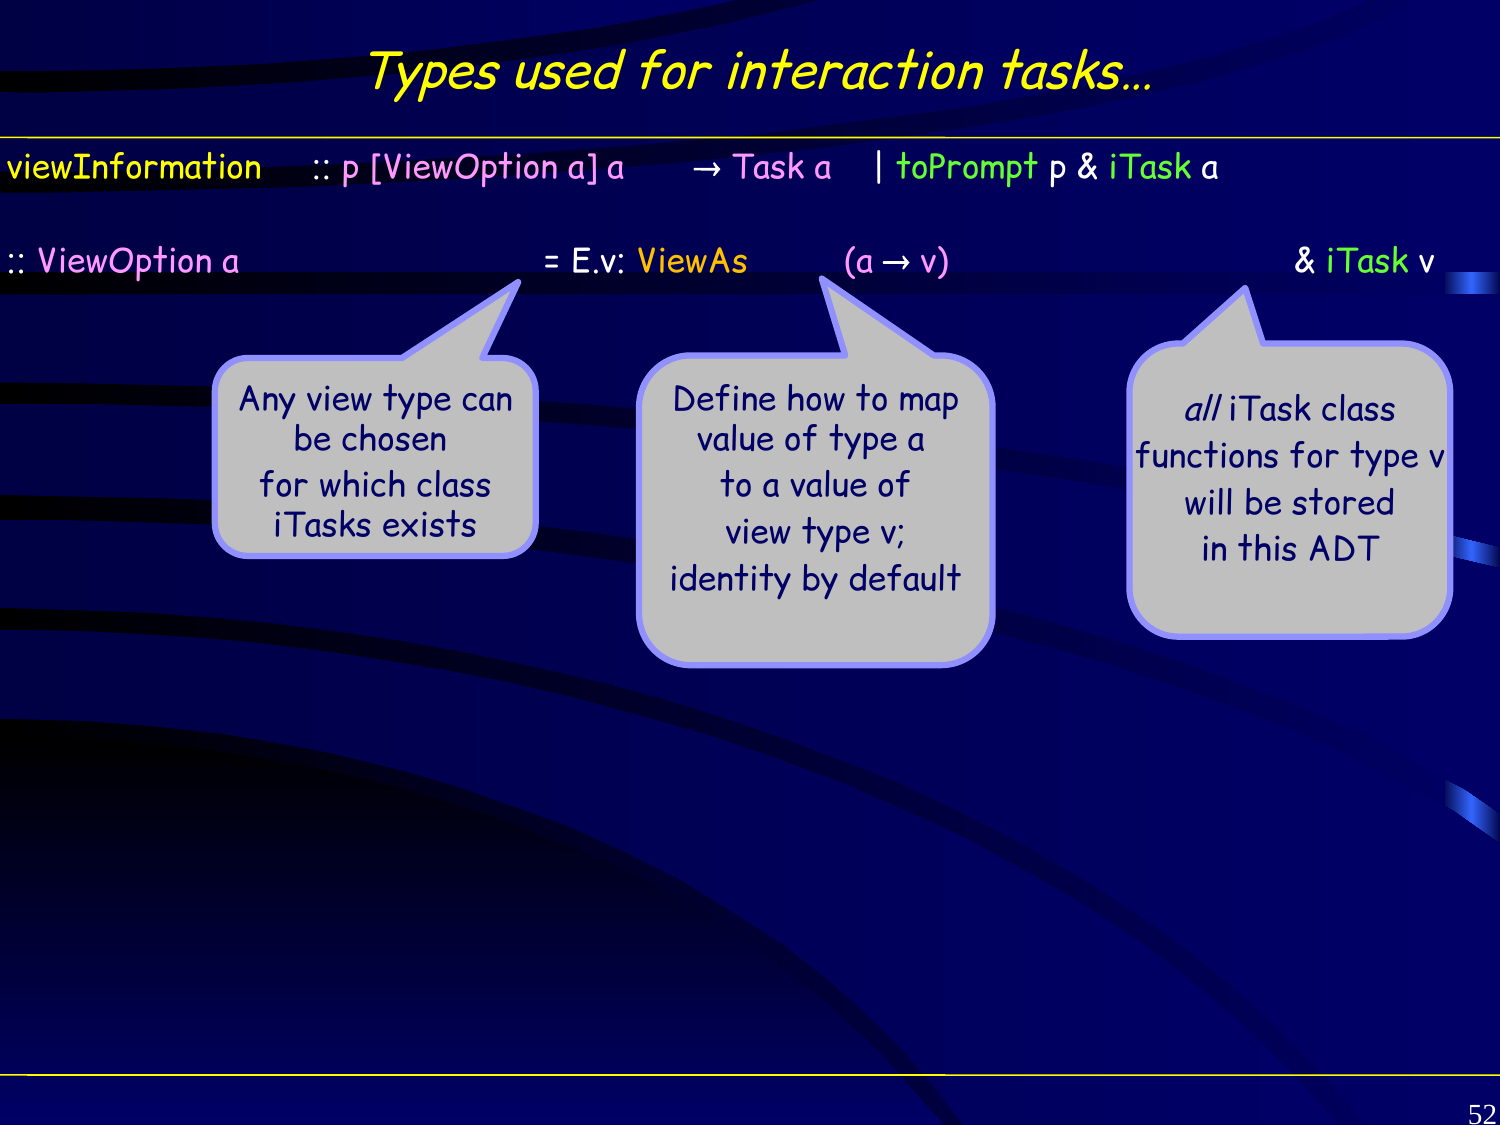

# Types used for interaction tasks…
viewInformation     :: p [ViewOption a] a 	→ Task a    | toPrompt p & iTask a

:: ViewOption a 		= E.v: ViewAs 	(a → v)			& iTask v

all iTask class
functions for type v
will be stored
in this ADT

Define how to map value of type a
to a value of
view type v;
identity by default

Any view type can be chosen
for which class iTasks exists
52